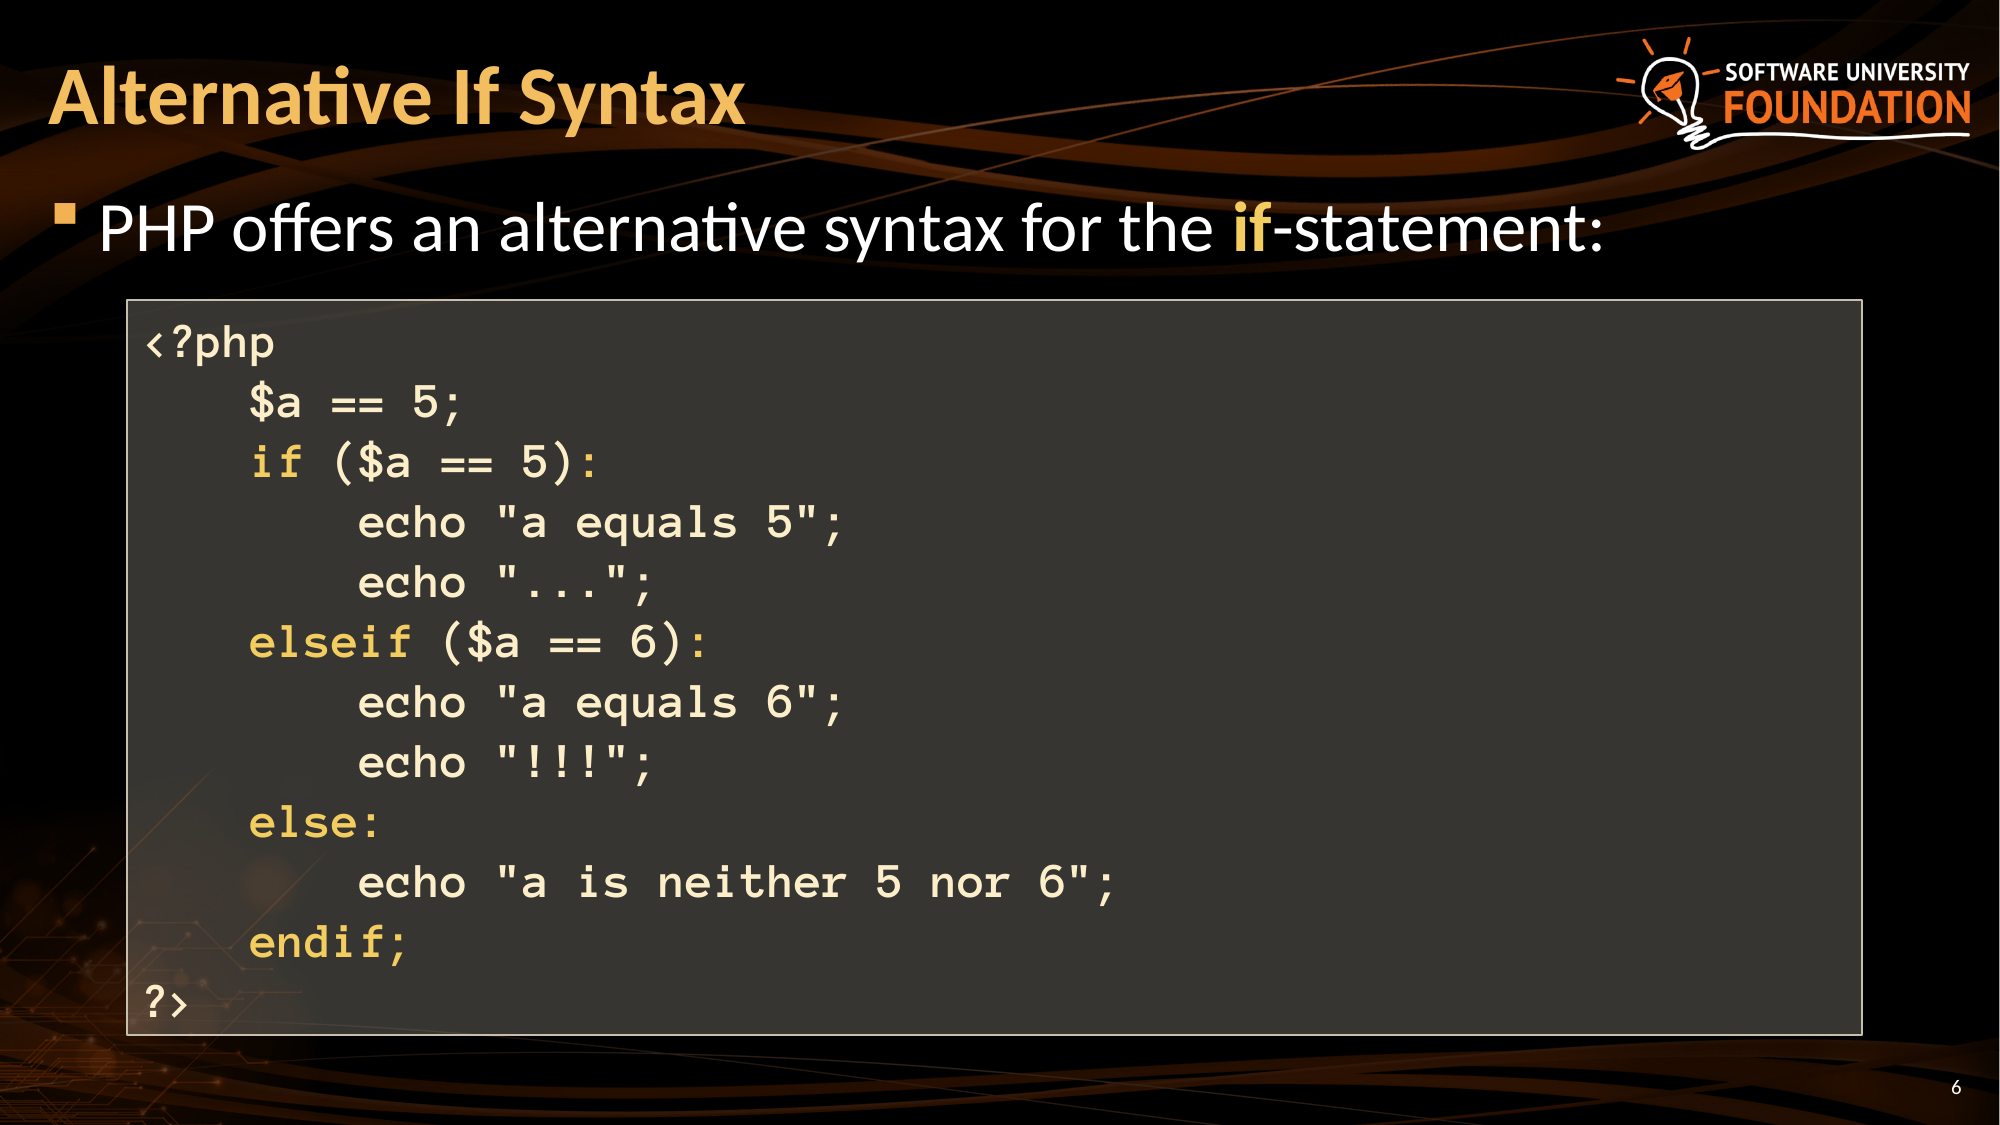

# Alternative If Syntax
PHP offers an alternative syntax for the if-statement:
<?php
    $a == 5;
    if ($a == 5):
        echo "a equals 5";
        echo "...";
    elseif ($a == 6):
        echo "a equals 6";
        echo "!!!";
    else:
        echo "a is neither 5 nor 6";
    endif;
?>
6